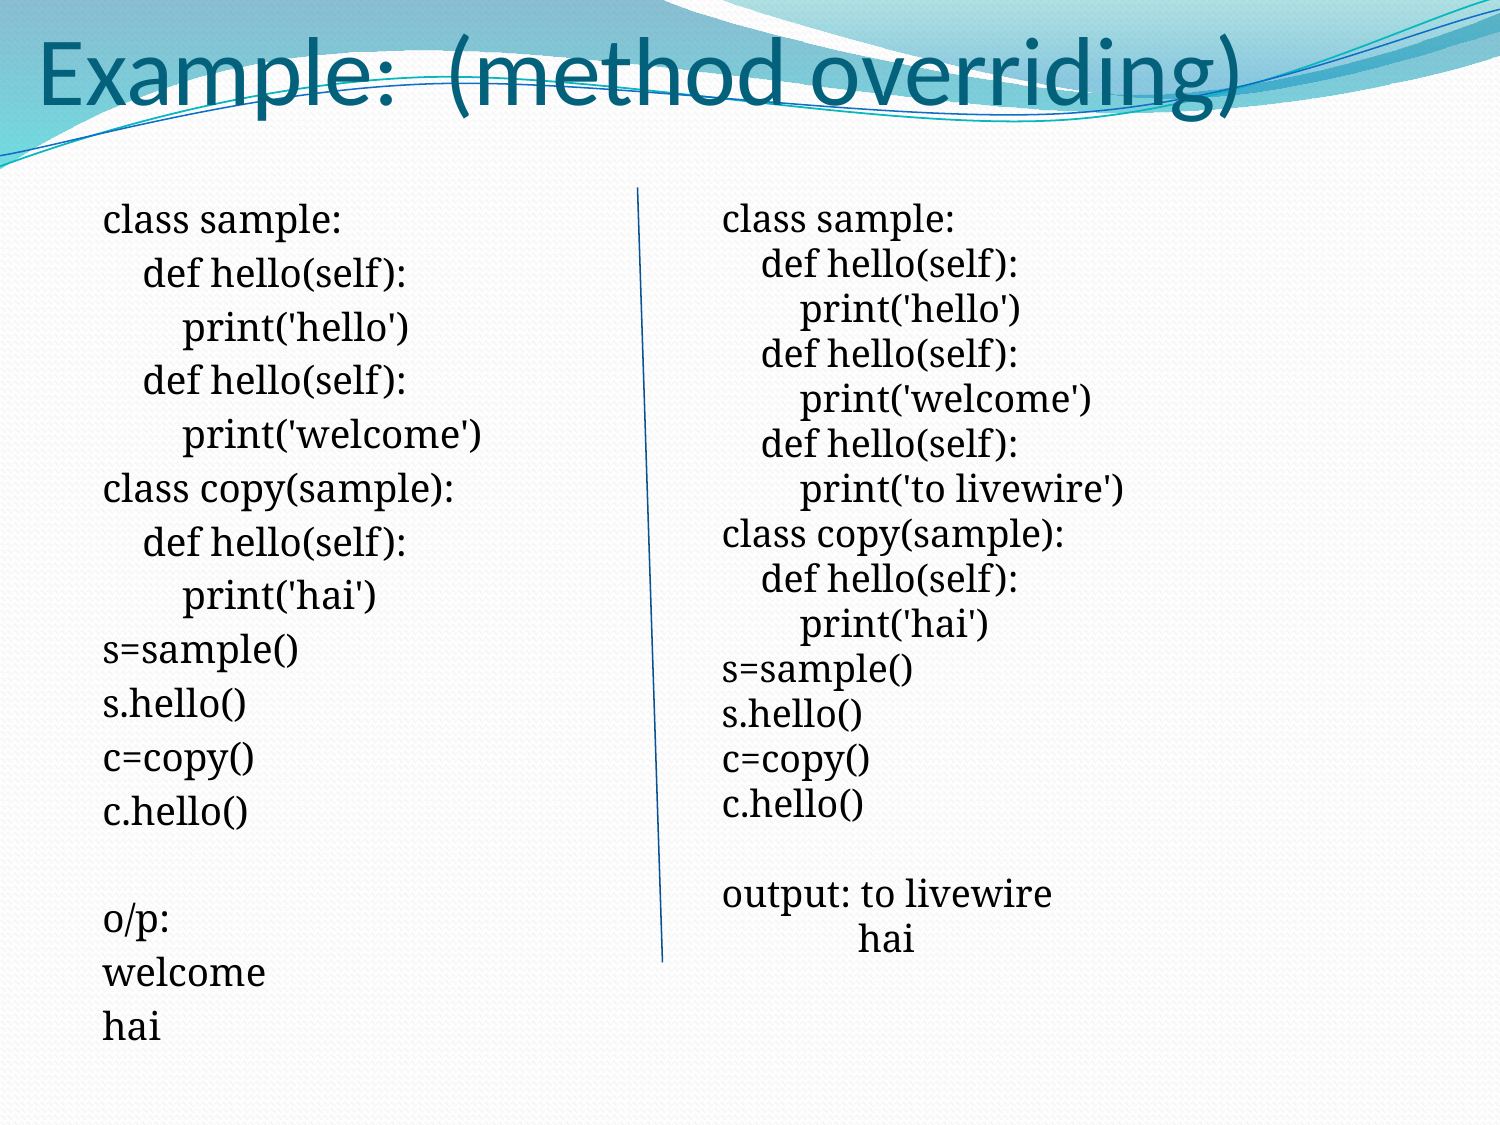

# Example:  (method overriding)
class sample:
    def hello(self):
        print('hello')
    def hello(self):
        print('welcome')
class copy(sample):
    def hello(self):
        print('hai')
s=sample()
s.hello()
c=copy()
c.hello()

o/p:
welcome
hai
class sample:
    def hello(self):
        print('hello')
    def hello(self):
        print('welcome')
    def hello(self):
        print('to livewire')
class copy(sample):
    def hello(self):
        print('hai')
s=sample()
s.hello()
c=copy()
c.hello()

output: to livewire
              hai